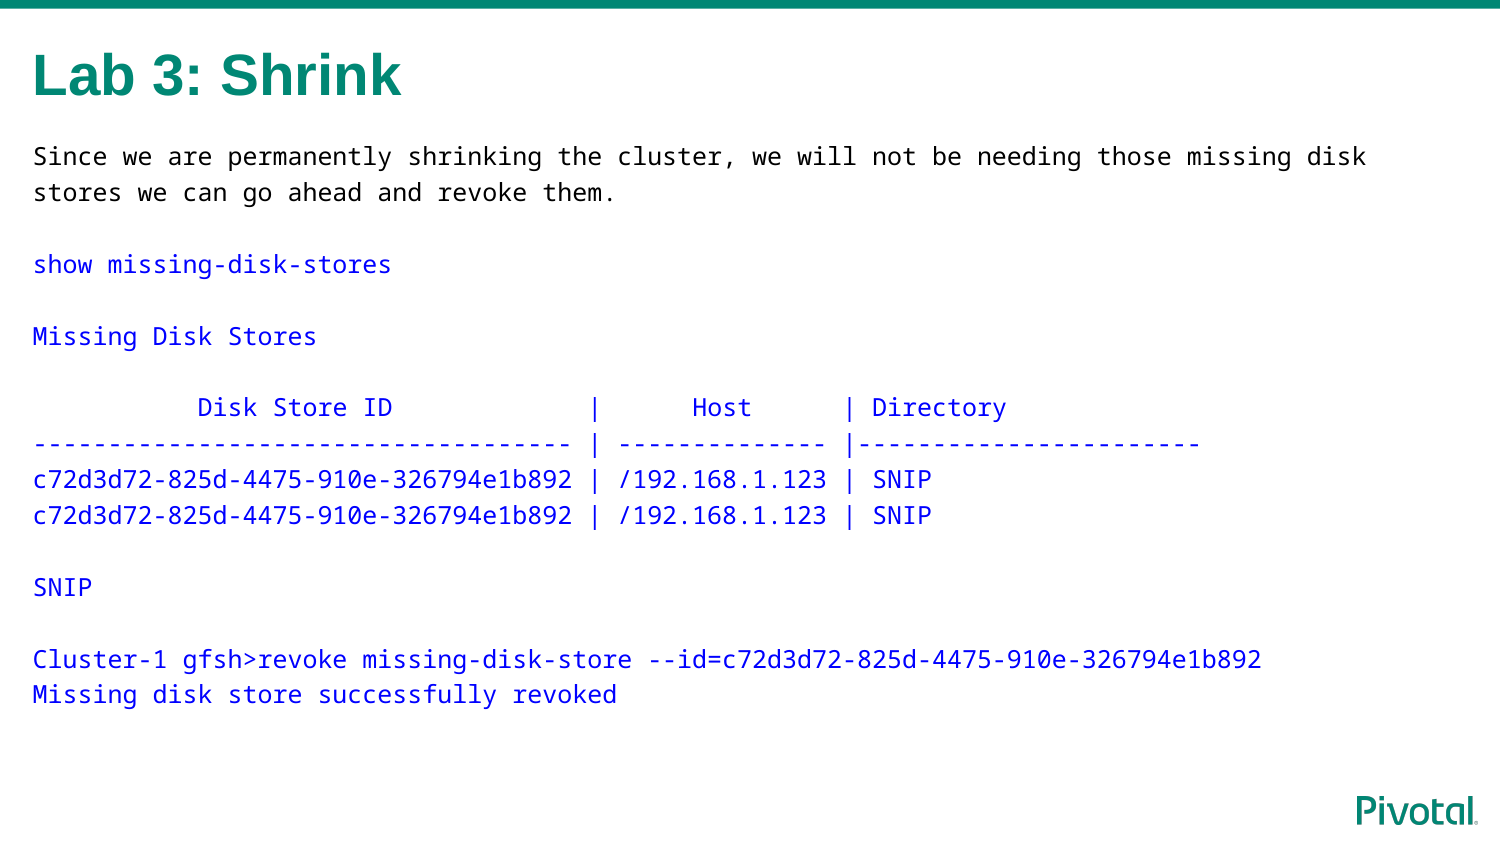

# Lab 3: Shrink
Since we are permanently shrinking the cluster, we will not be needing those missing disk stores we can go ahead and revoke them.

show missing-disk-stores

Missing Disk Stores

           Disk Store ID             |      Host      | Directory
------------------------------------ | -------------- |-----------------------
c72d3d72-825d-4475-910e-326794e1b892 | /192.168.1.123 | SNIP
c72d3d72-825d-4475-910e-326794e1b892 | /192.168.1.123 | SNIP

SNIP

Cluster-1 gfsh>revoke missing-disk-store --id=c72d3d72-825d-4475-910e-326794e1b892
Missing disk store successfully revoked